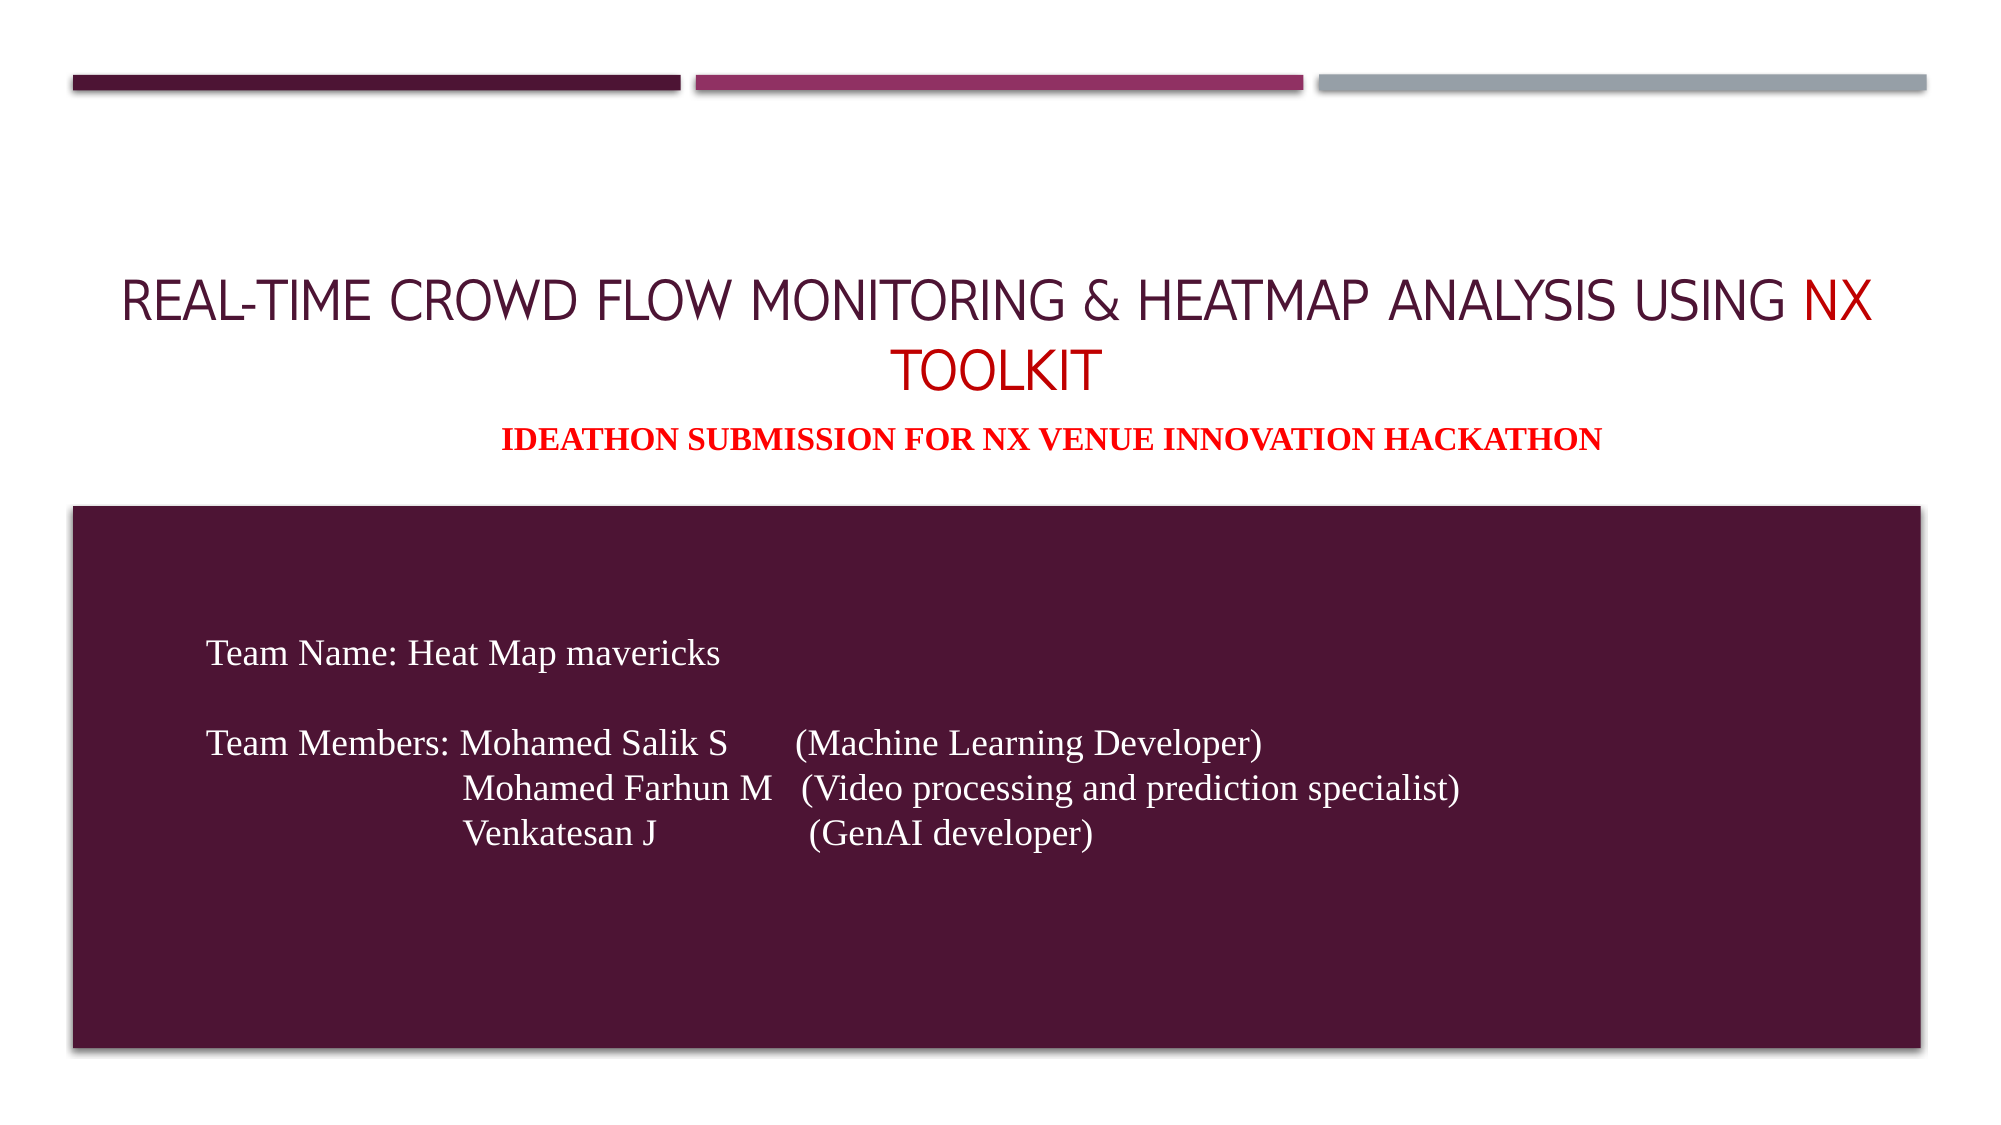

# Real-Time Crowd Flow Monitoring & Heatmap Analysis Using Nx Toolkit
                                       Ideathon Submission for Nx Venue Innovation Hackathon
Team Name: Heat Map mavericks

Team Members: Mohamed Salik S       (Machine Learning Developer)
                           Mohamed Farhun M   (Video processing and prediction specialist)
                           Venkatesan J                (GenAI developer)